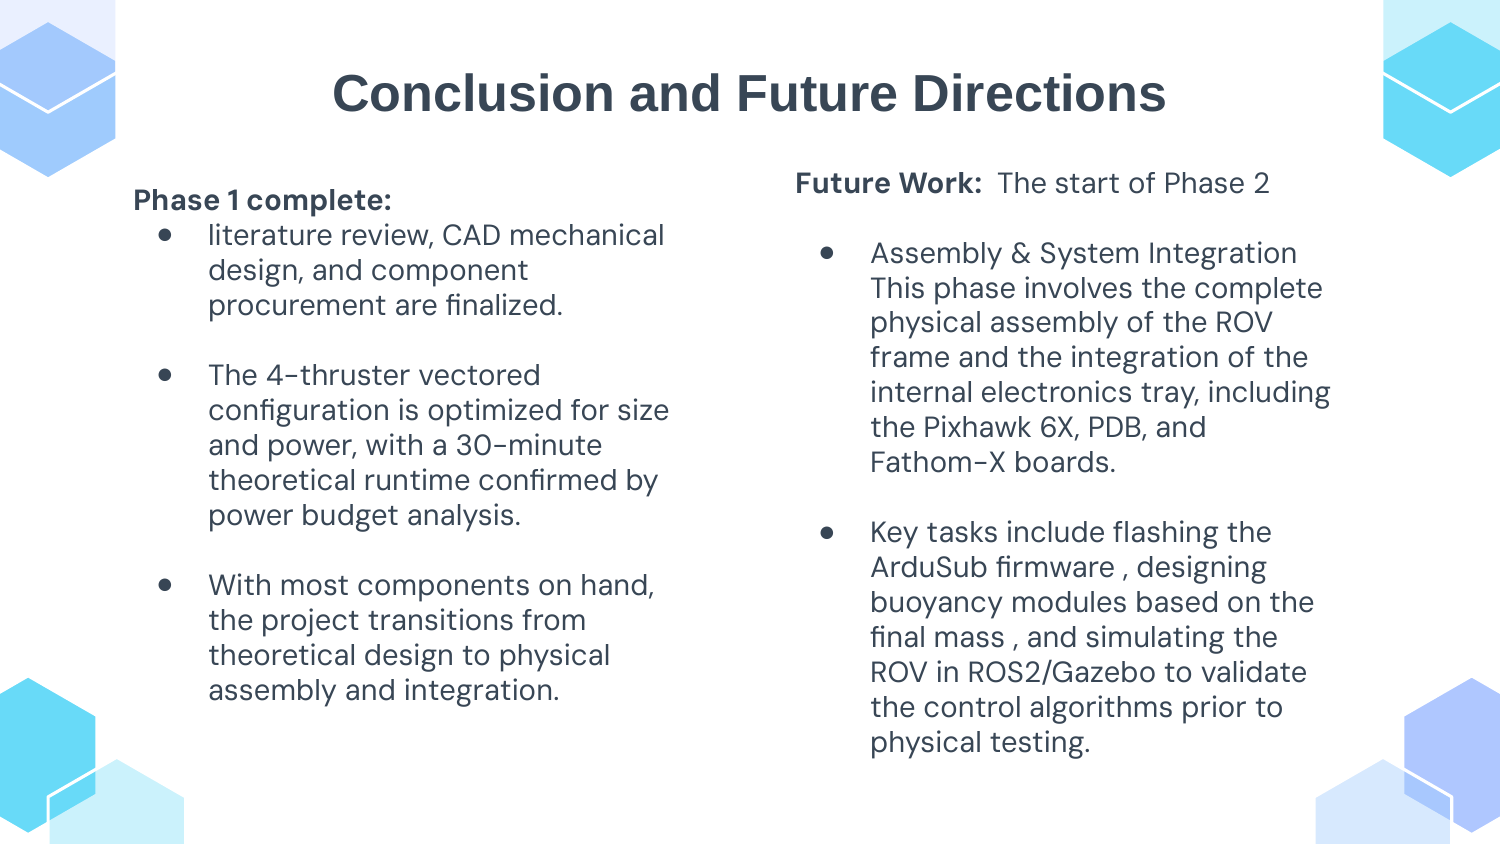

# Conclusion and Future Directions
Future Work:  The start of Phase 2

Assembly & System Integration This phase involves the complete physical assembly of the ROV frame and the integration of the internal electronics tray, including the Pixhawk 6X, PDB, and Fathom-X boards.

Key tasks include flashing the ArduSub firmware , designing buoyancy modules based on the final mass , and simulating the ROV in ROS2/Gazebo to validate the control algorithms prior to physical testing.
Phase 1 complete:
literature review, CAD mechanical design, and component procurement are finalized.

The 4-thruster vectored configuration is optimized for size and power, with a 30-minute theoretical runtime confirmed by power budget analysis.

With most components on hand, the project transitions from theoretical design to physical assembly and integration.